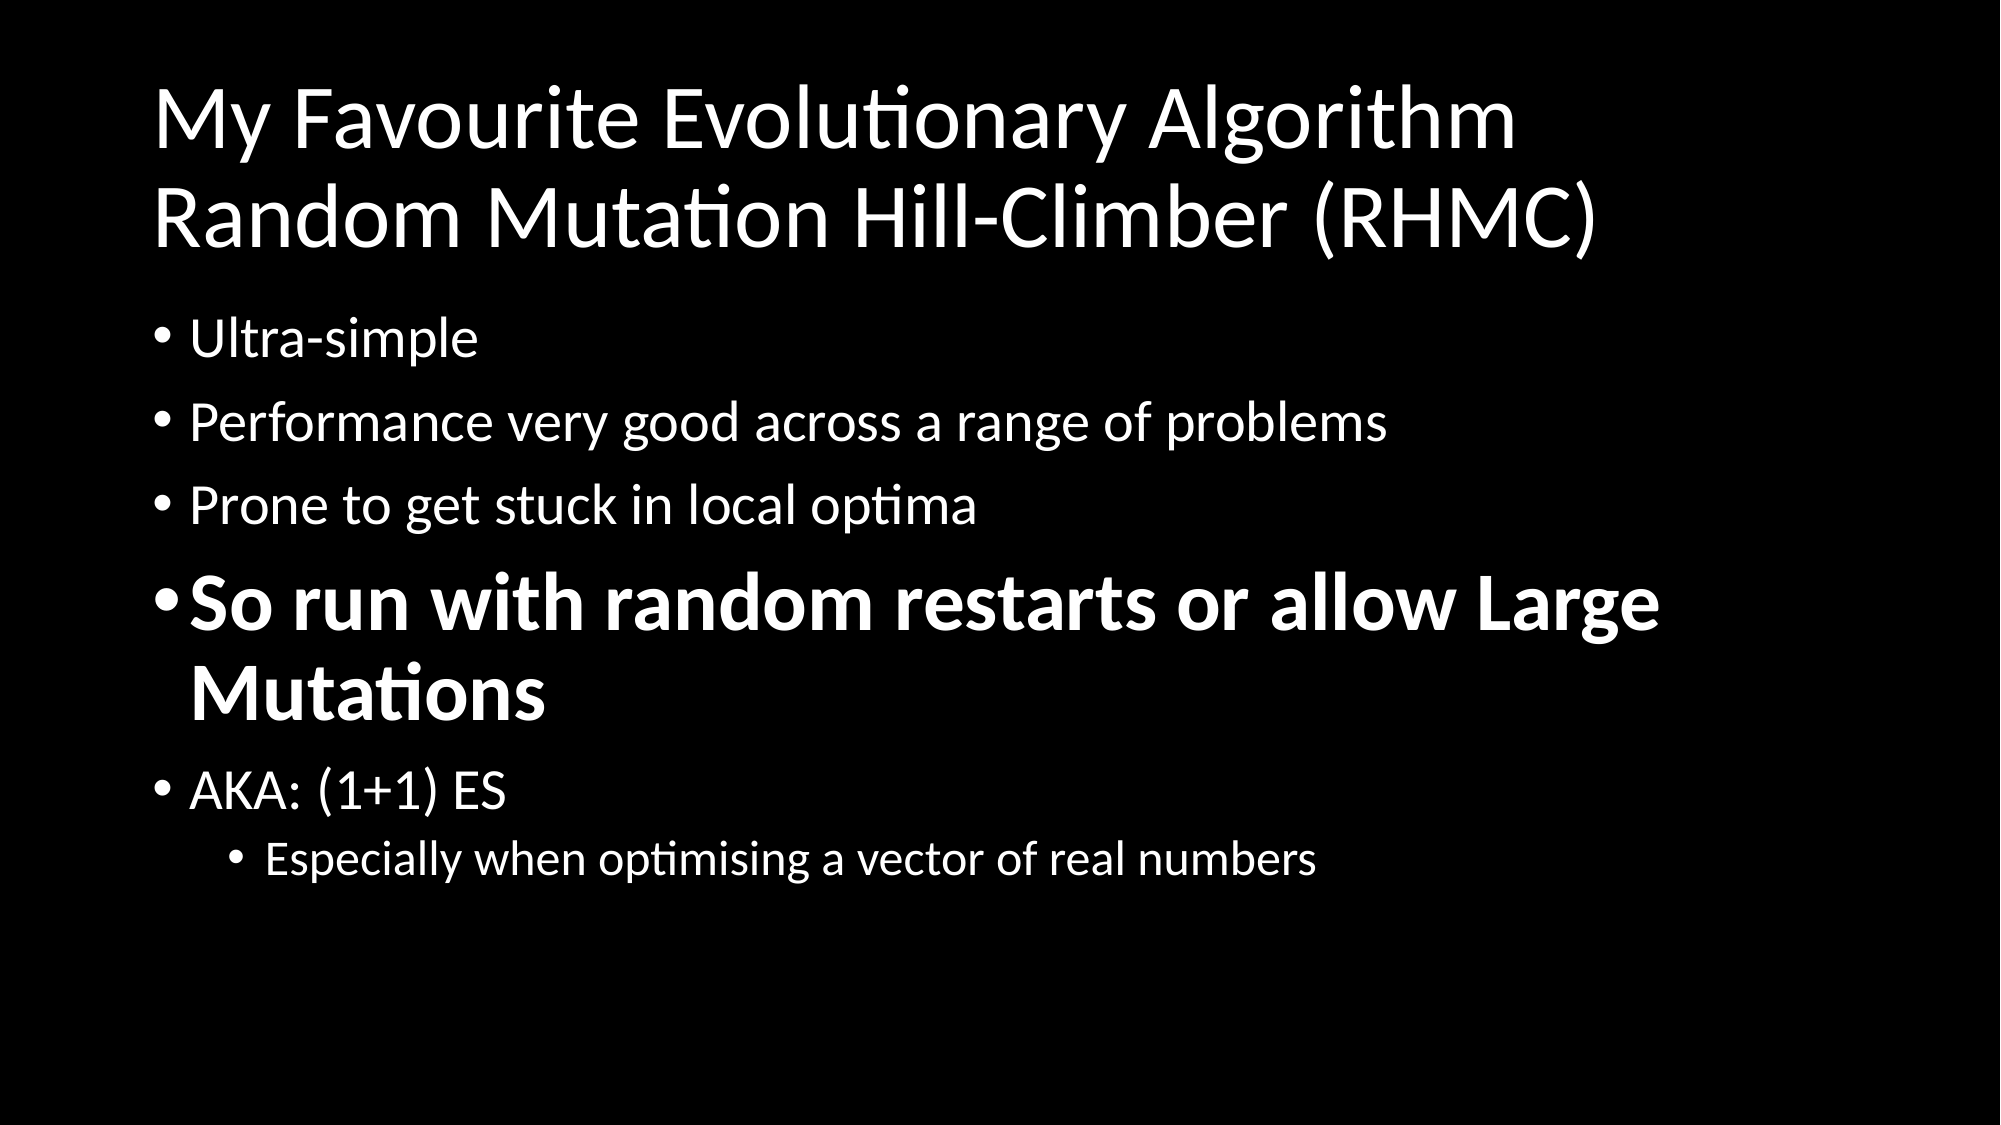

# My Favourite Evolutionary Algorithm Random Mutation Hill-Climber (RHMC)
Ultra-simple
Performance very good across a range of problems
Prone to get stuck in local optima
So run with random restarts or allow Large Mutations
AKA: (1+1) ES
Especially when optimising a vector of real numbers